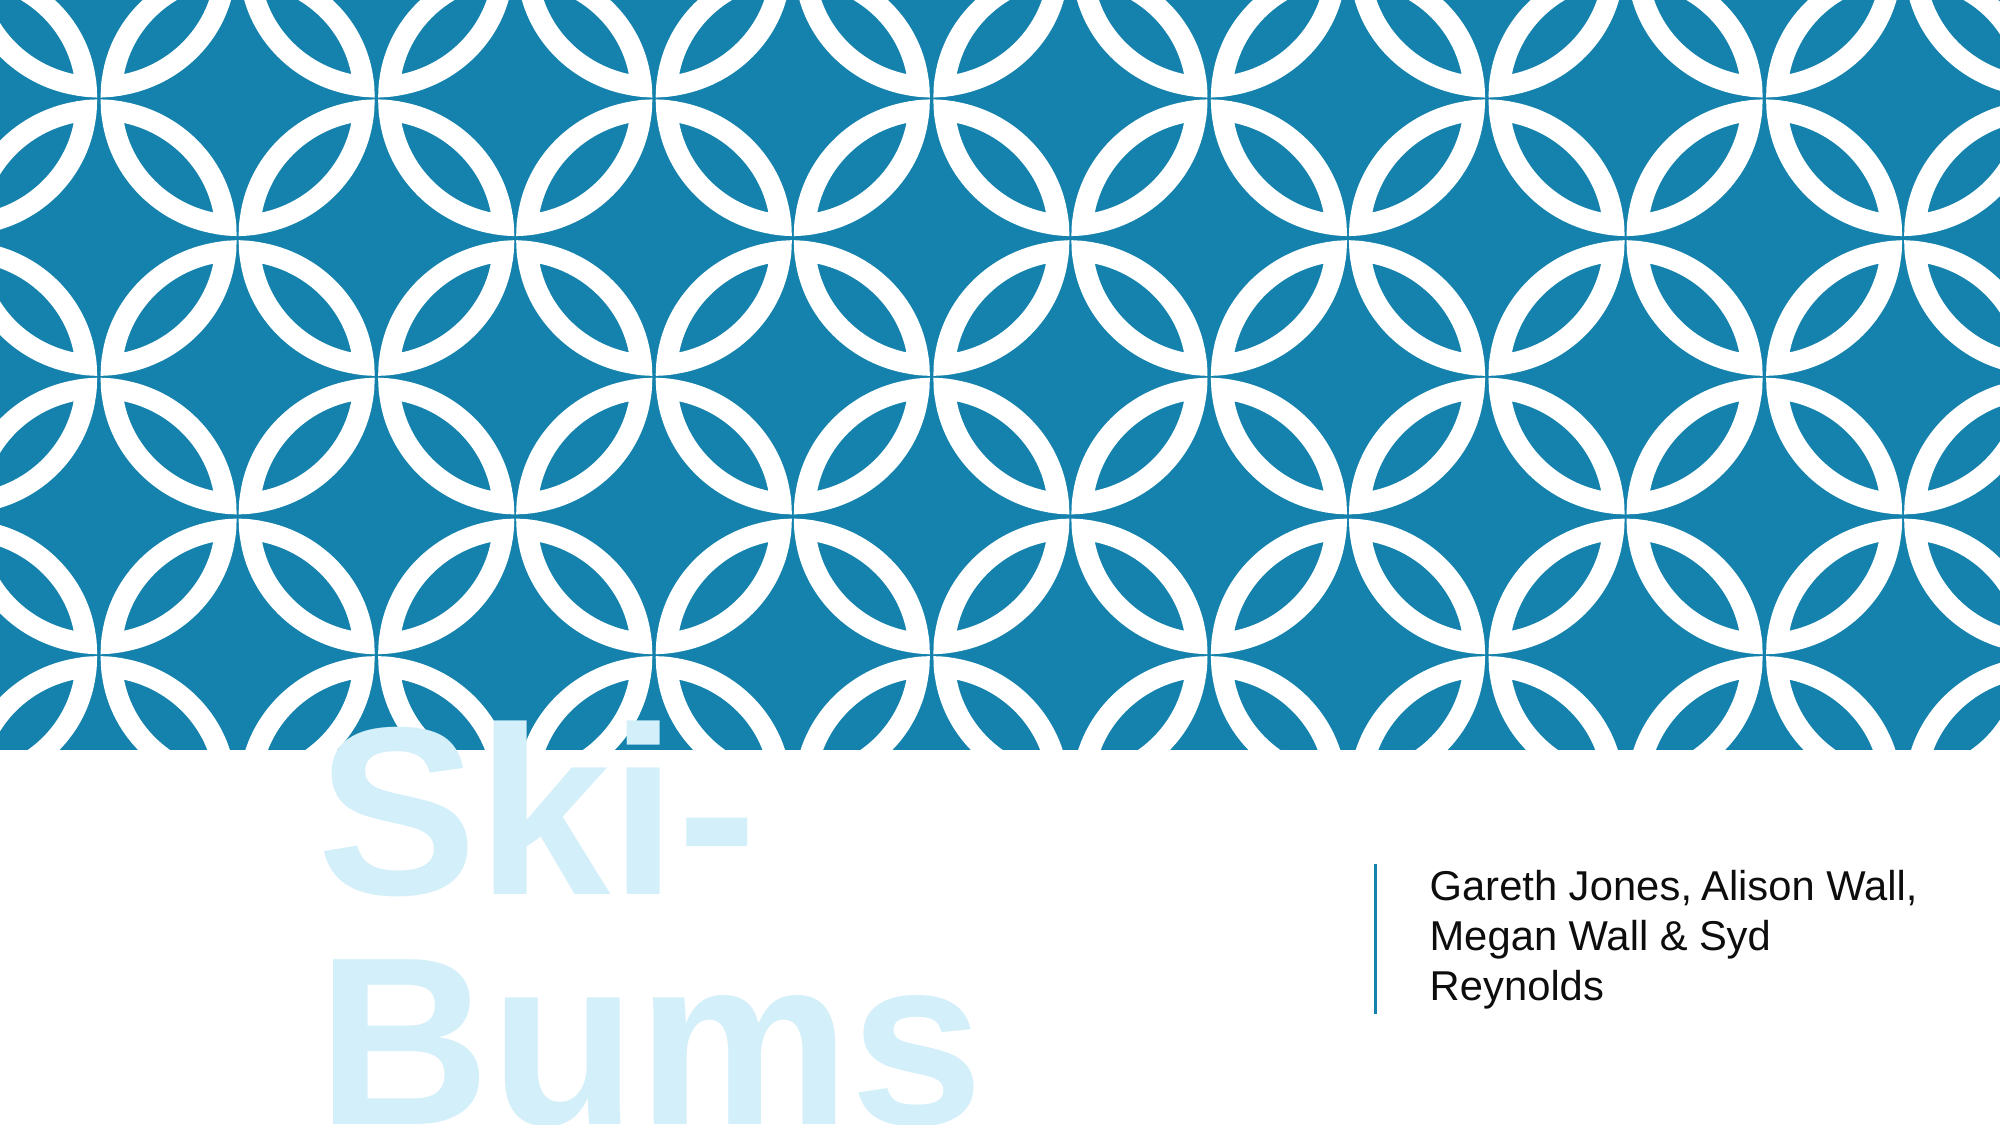

Gareth Jones, Alison Wall, Megan Wall & Syd Reynolds
# Ski-Bums